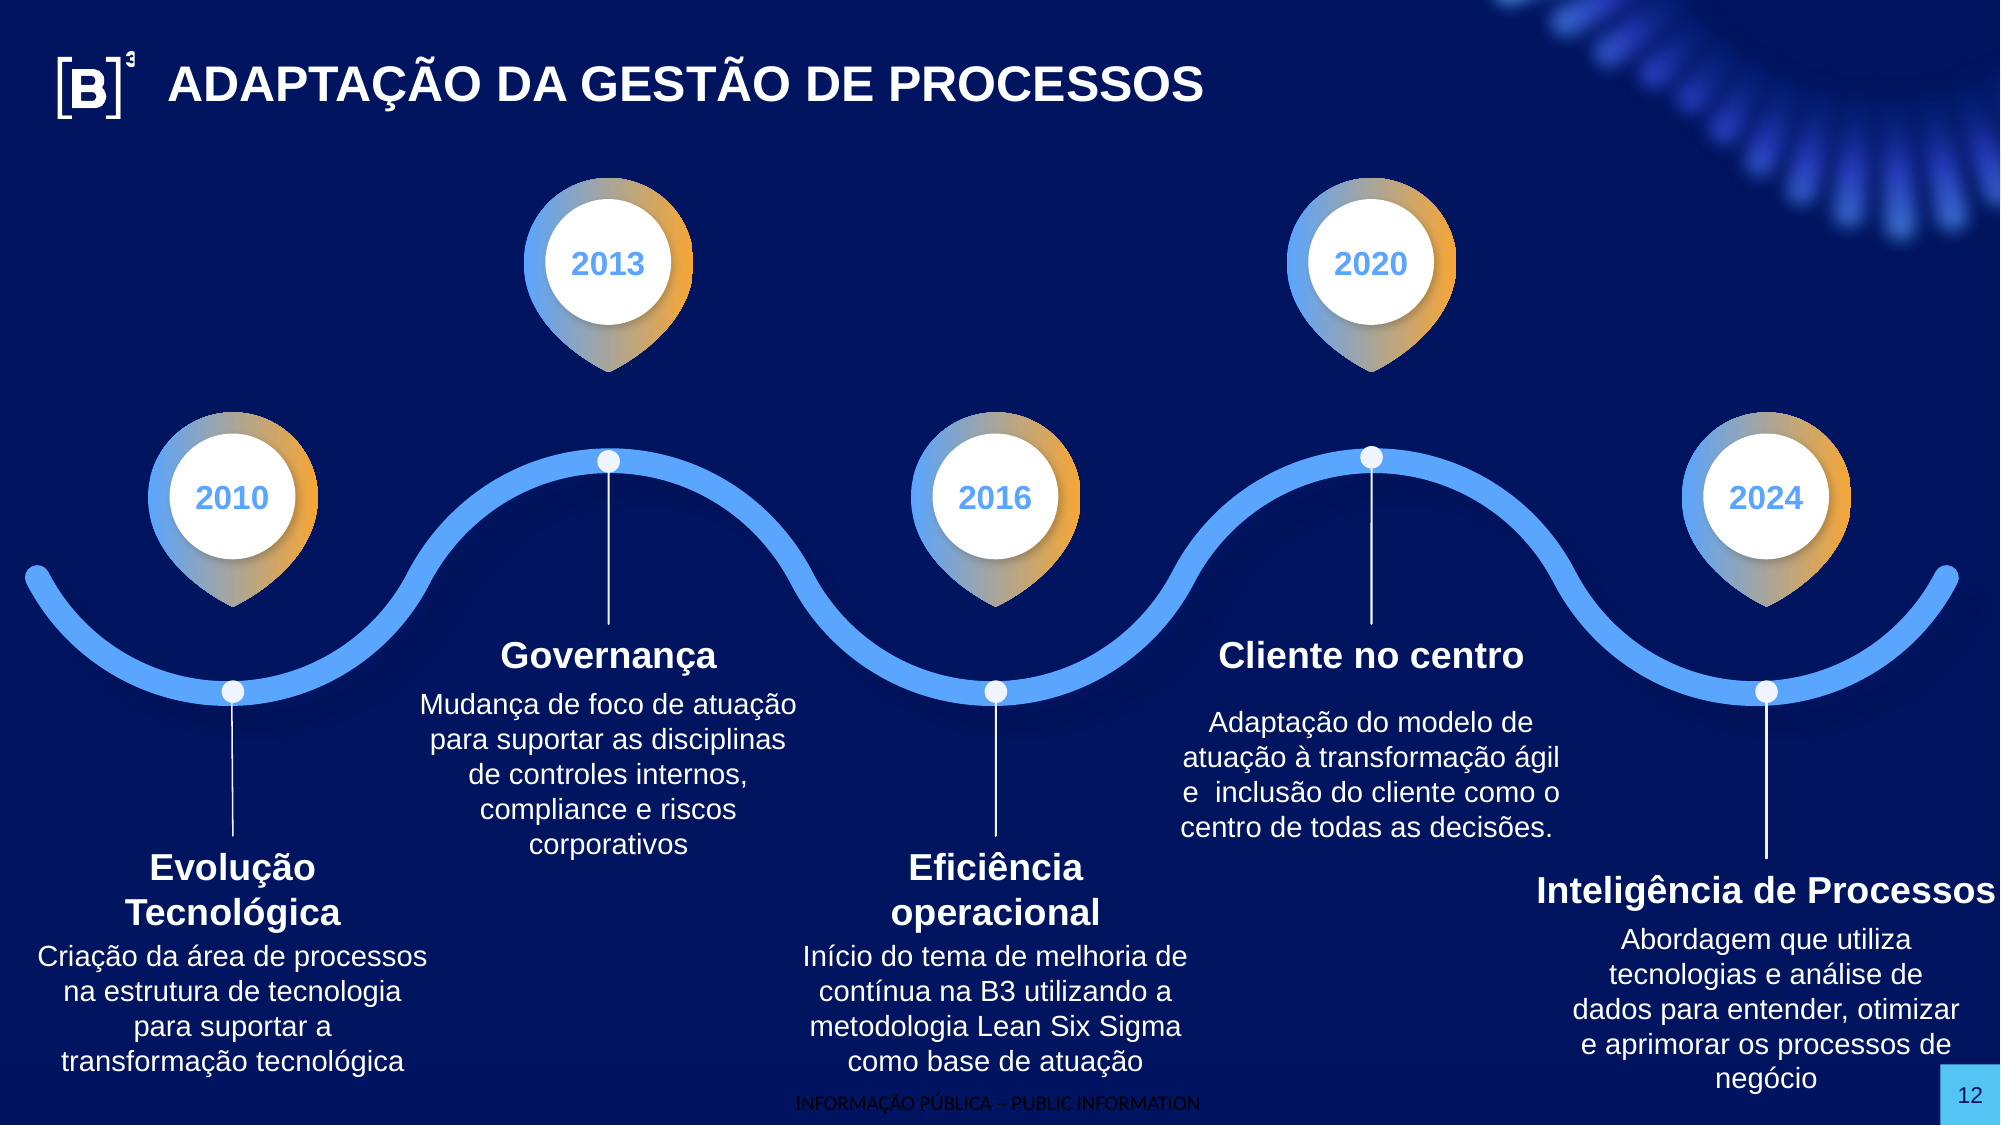

ADAPTAÇÃO DA GESTÃO DE PROCESSOS

2013
2020

2010
2016
2024

Governança
Mudança de foco de atuação para suportar as disciplinas de controles internos, compliance e riscos corporativos
Cliente no centro
Adaptação do modelo de atuação à transformação ágil e  inclusão do cliente como o centro de todas as decisões.

Inteligência de Processos
Abordagem que utiliza tecnologias e análise de dados para entender, otimizar e aprimorar os processos de negócio
Evolução Tecnológica
Criação da área de processos na estrutura de tecnologia para suportar a transformação tecnológica
Eficiência operacional
Início do tema de melhoria de contínua na B3 utilizando a metodologia Lean Six Sigma como base de atuação